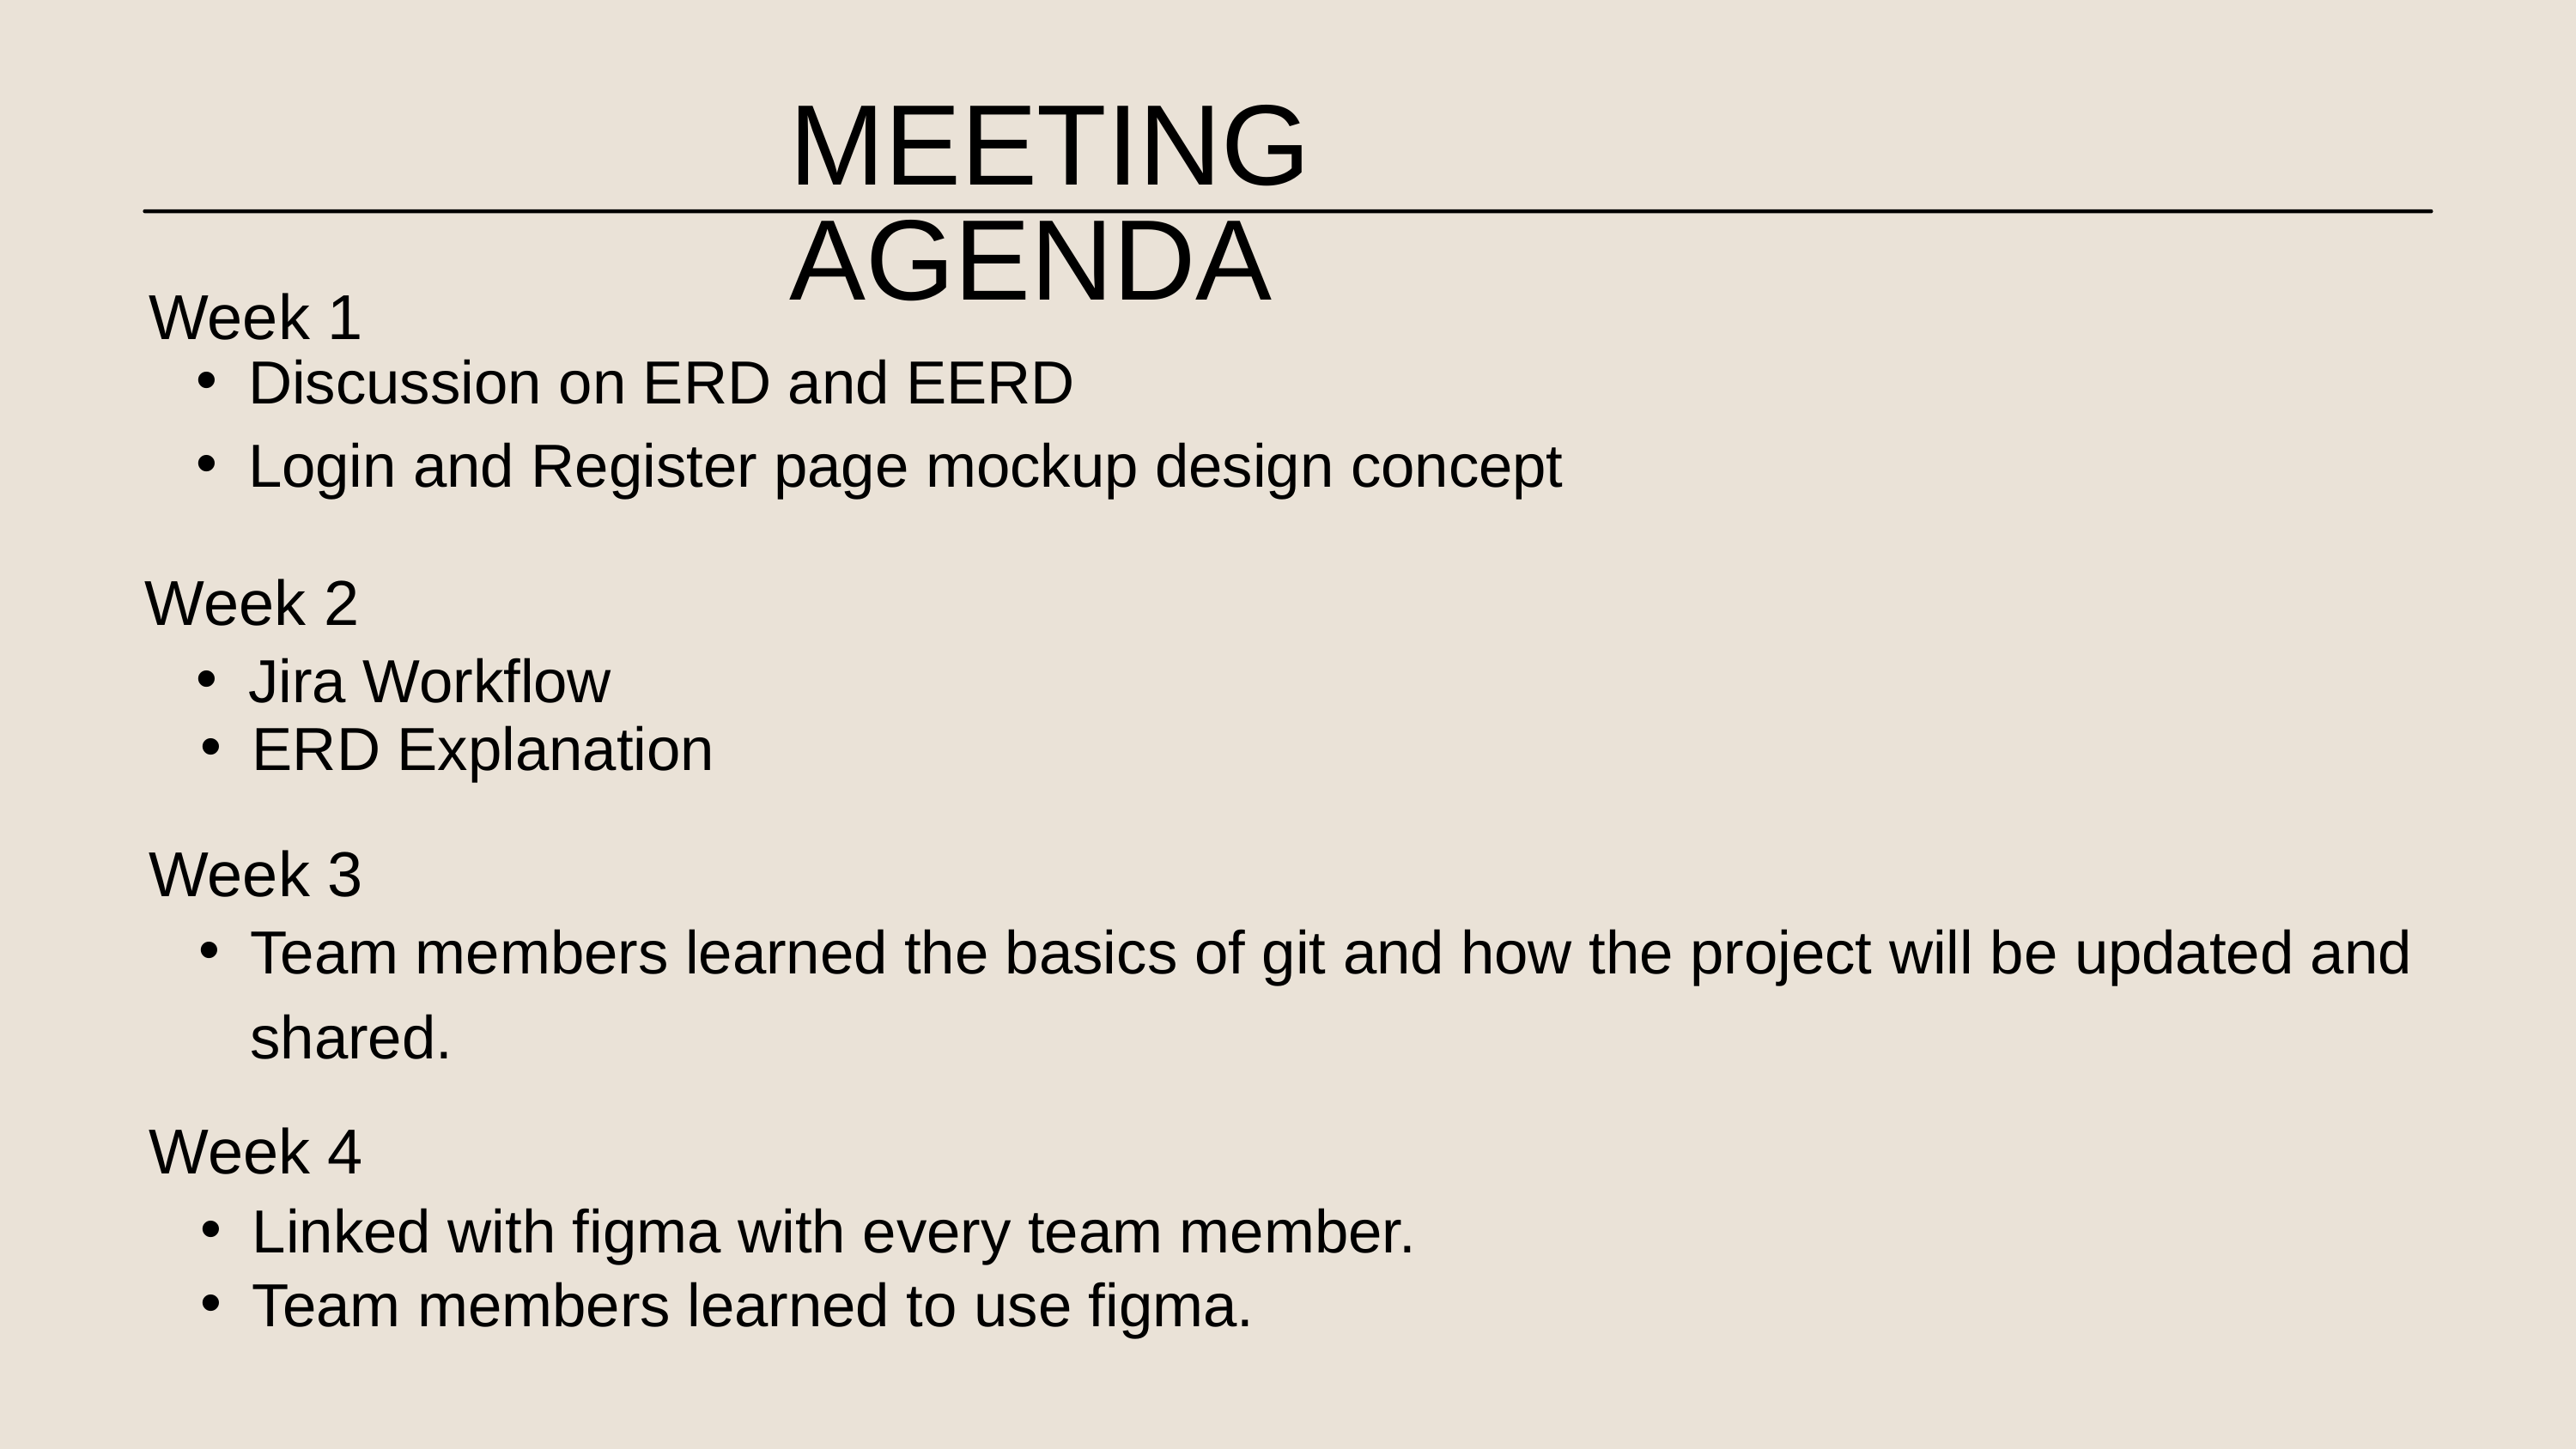

MEETING AGENDA

Week 1
Discussion on ERD and EERD
Login and Register page mockup design concept
Week 2
Jira Workflow
ERD Explanation
Week 3
Team members learned the basics of git and how the project will be updated and shared.
Week 4
Linked with figma with every team member.
Team members learned to use figma.